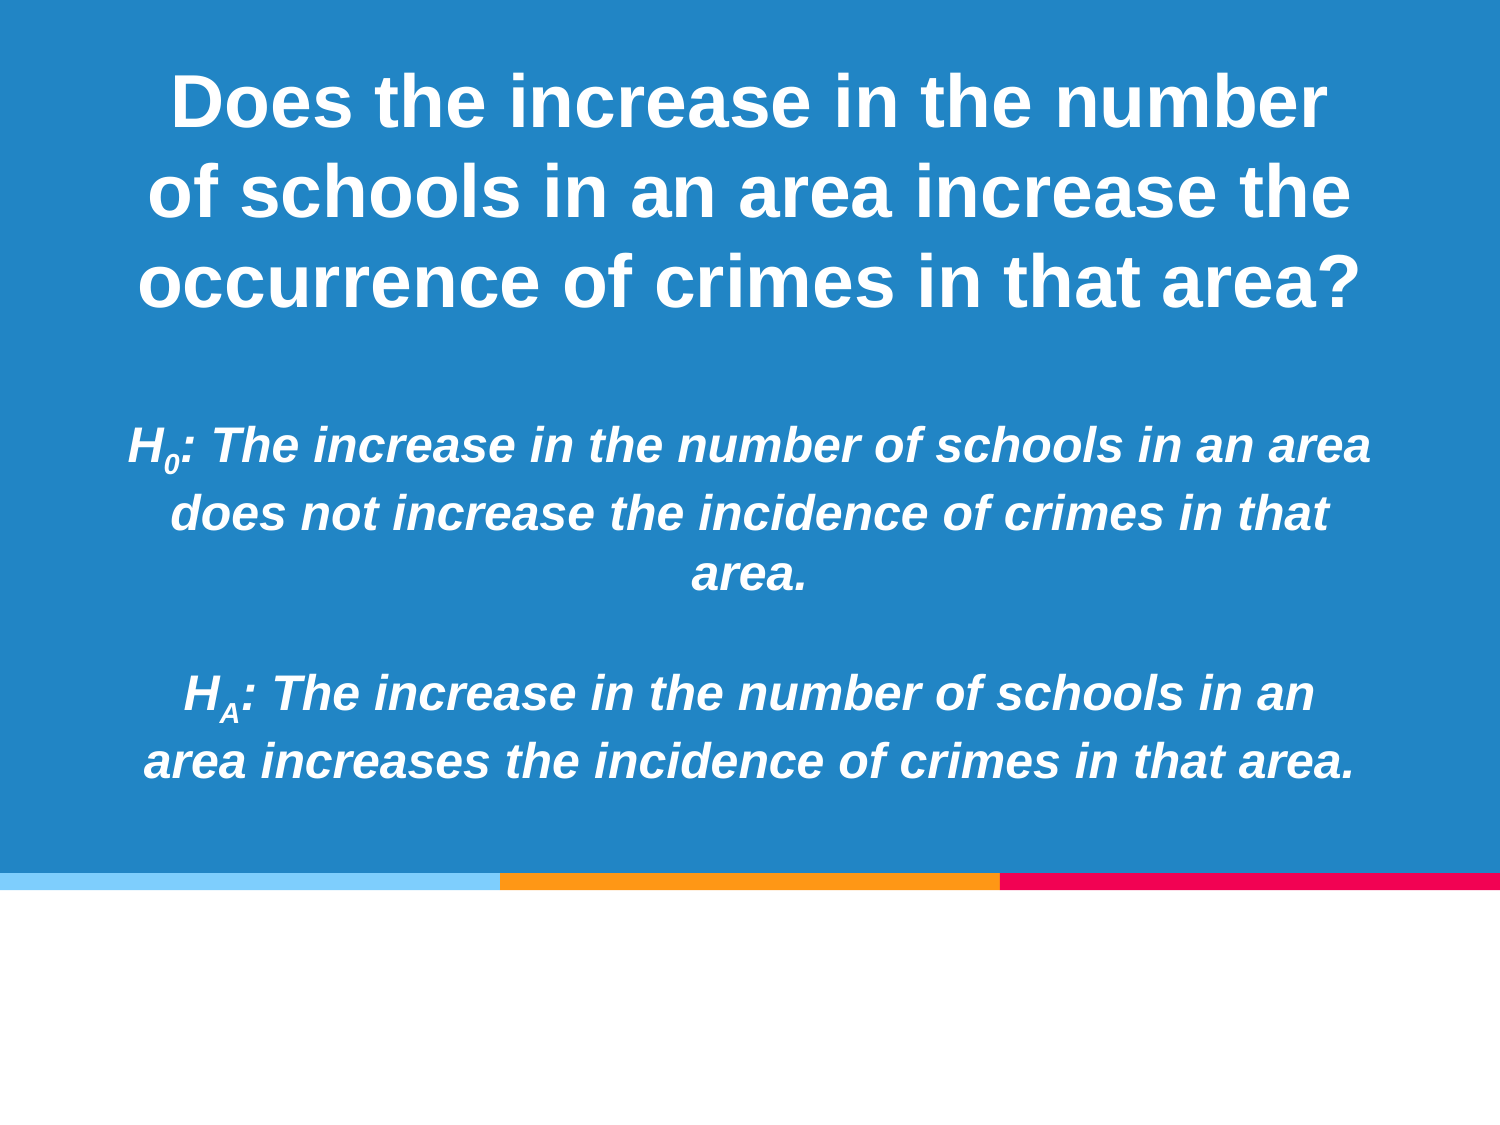

# Does the increase in the number of schools in an area increase the occurrence of crimes in that area? H0: The increase in the number of schools in an area does not increase the incidence of crimes in that area. HA: The increase in the number of schools in an area increases the incidence of crimes in that area.